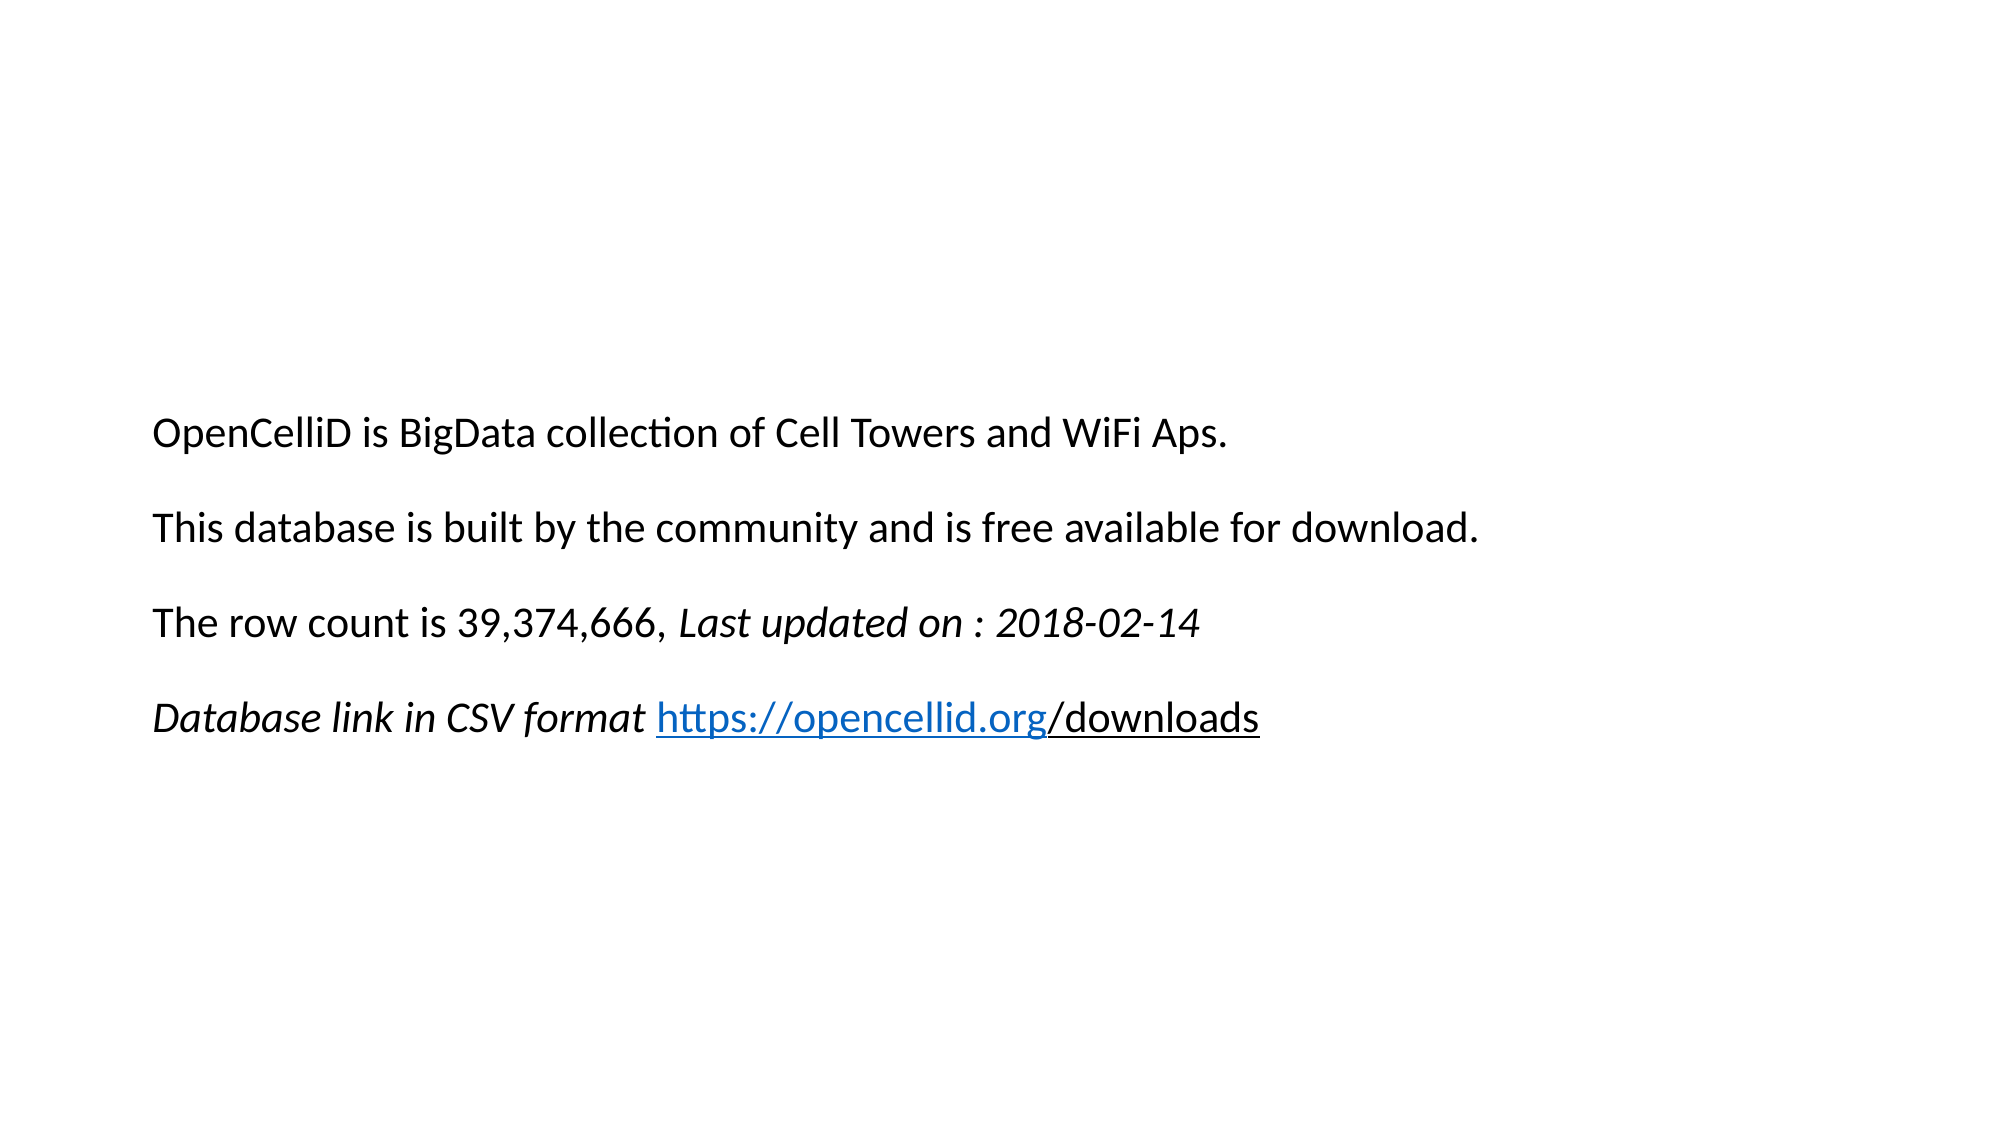

# OpenCelliD is BigData collection of Cell Towers and WiFi Aps. This database is built by the community and is free available for download. The row count is 39,374,666, Last updated on : 2018-02-14 Database link in CSV format https://opencellid.org/downloads